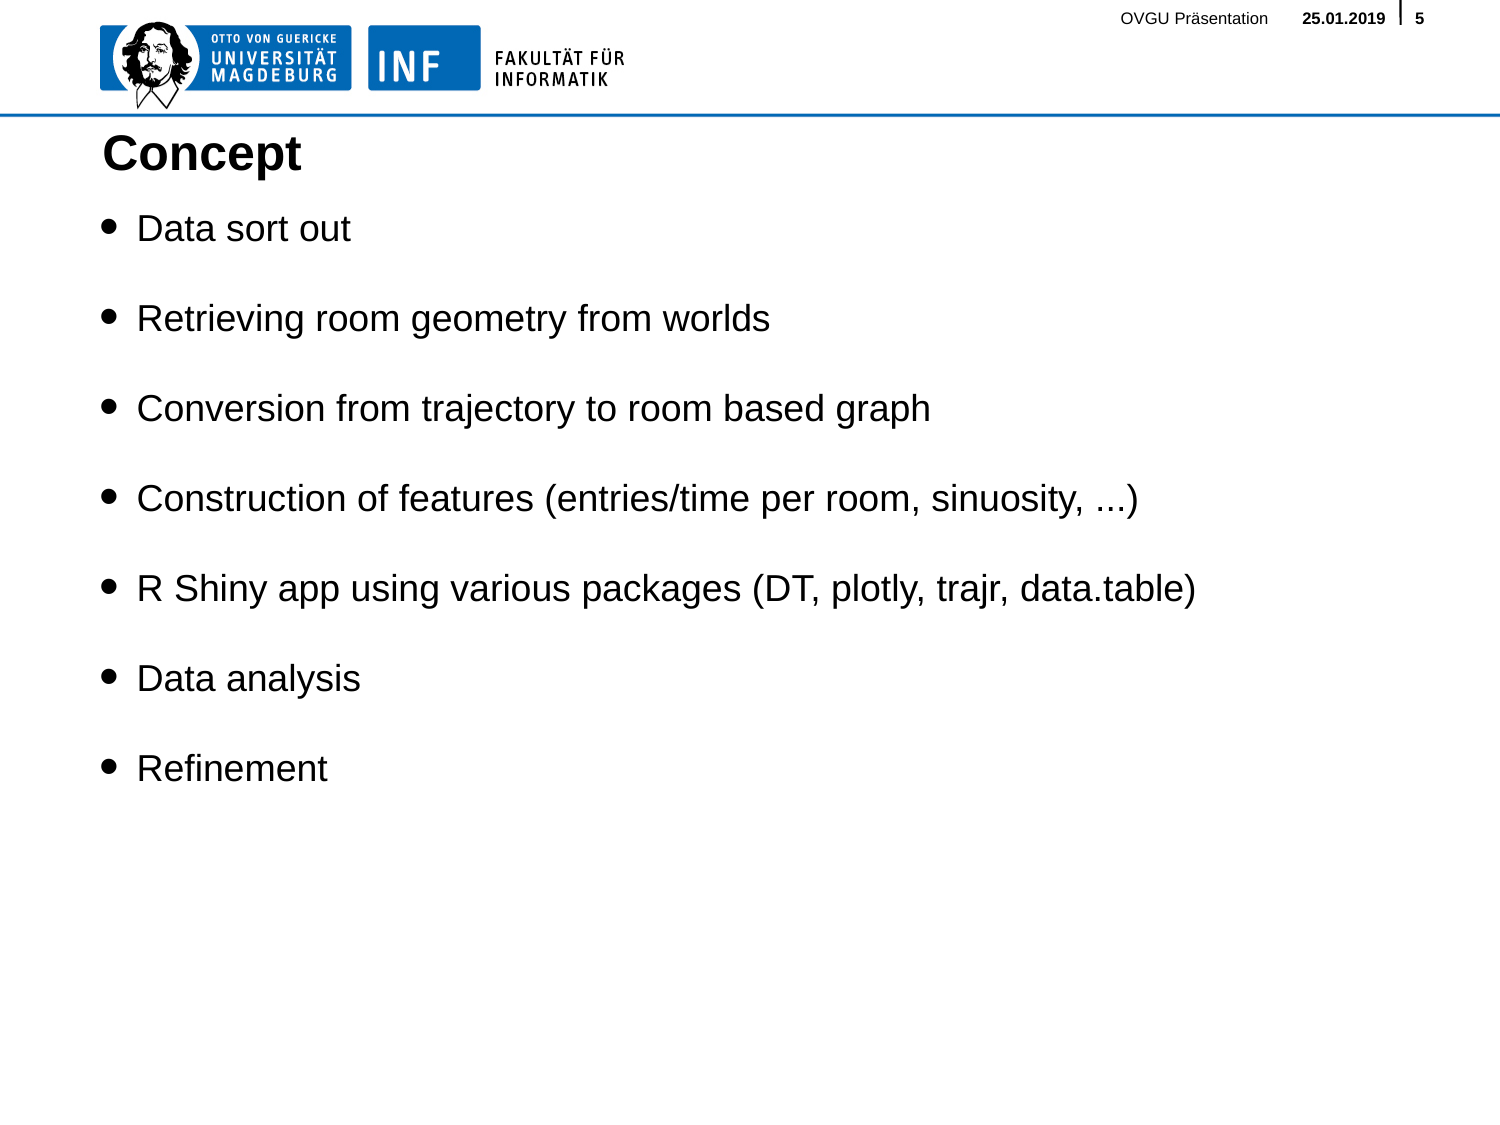

Concept

Data sort out
Retrieving room geometry from worlds
Conversion from trajectory to room based graph
Construction of features (entries/time per room, sinuosity, ...)
R Shiny app using various packages (DT, plotly, trajr, data.table)
Data analysis
Refinement